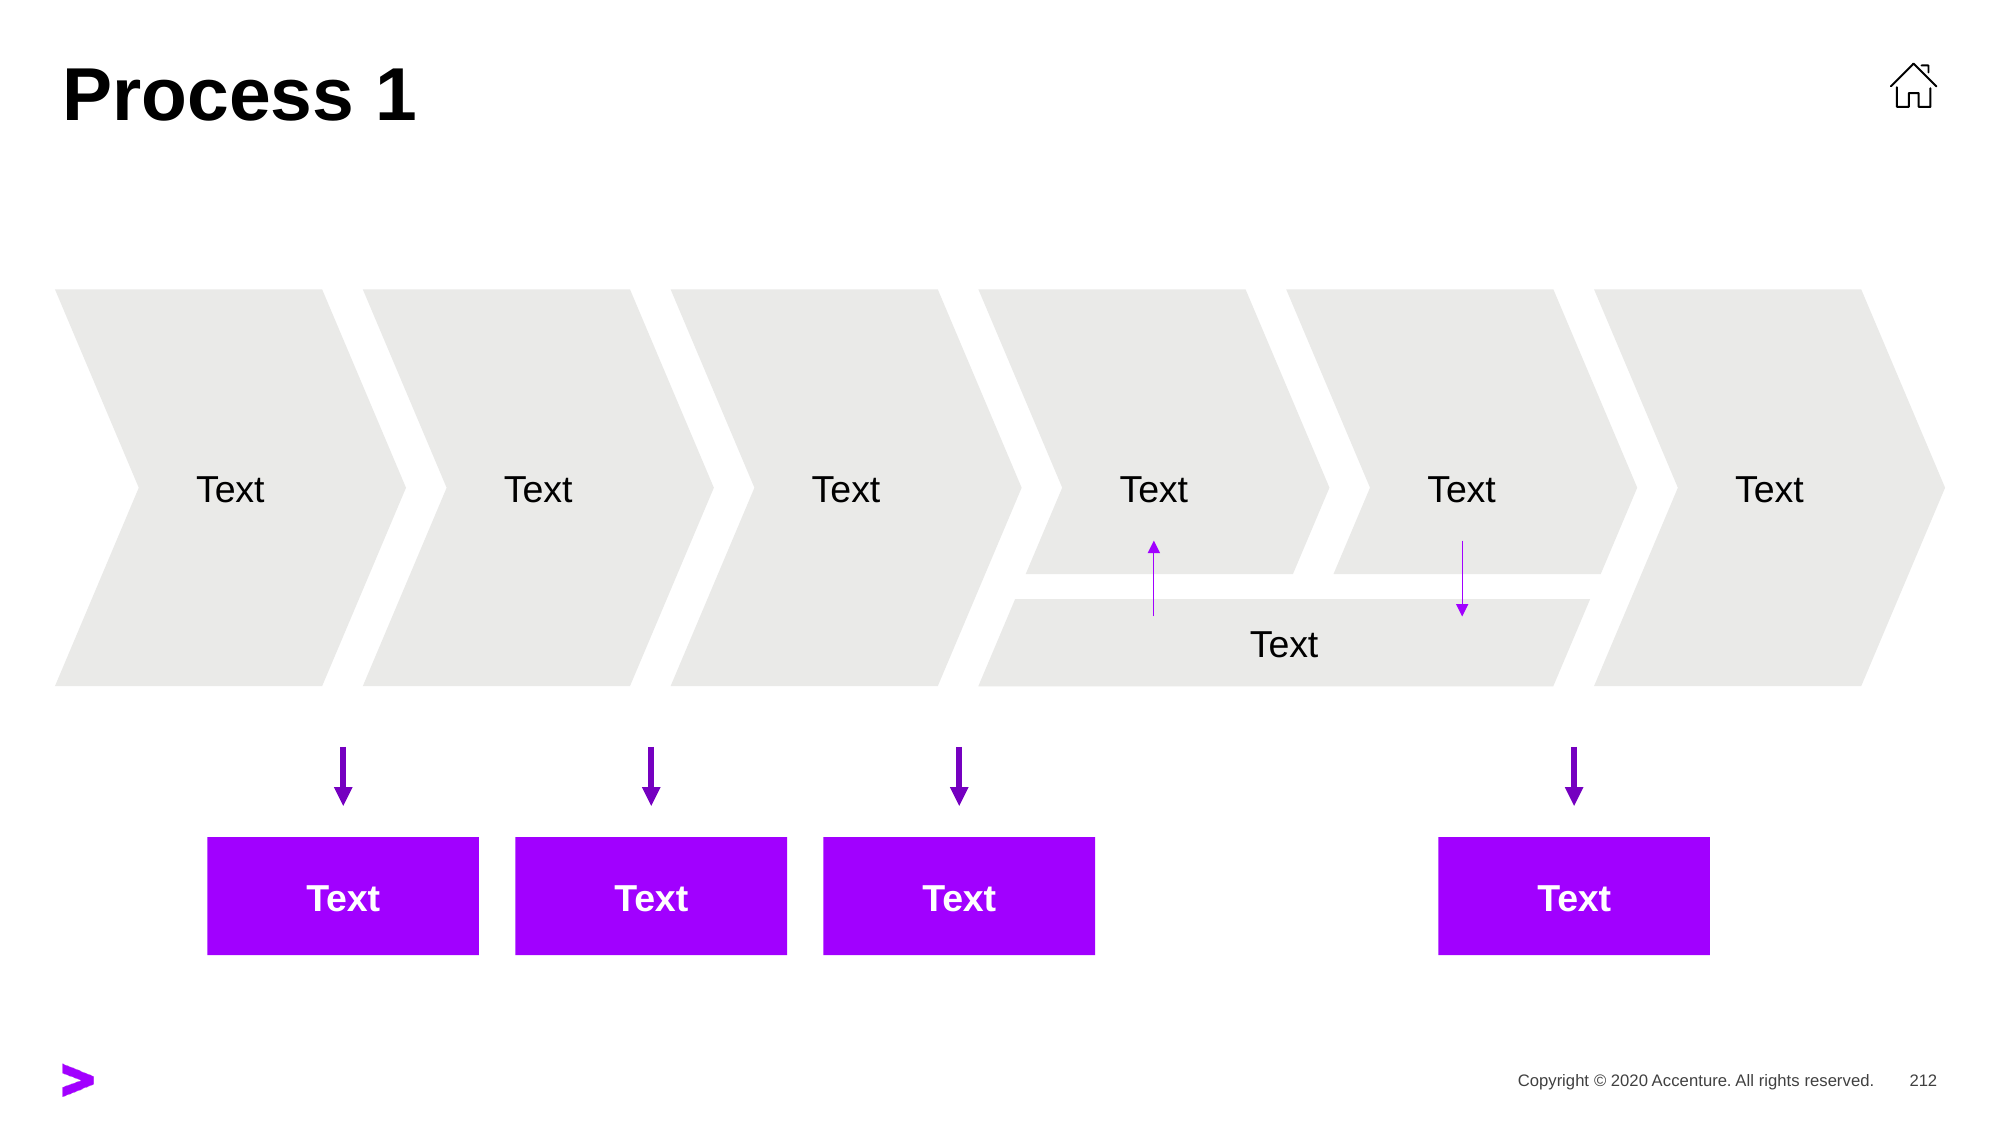

# Process 1

Text
Text
Text
Text
Text
Text
Text
Text
Text
Text
Text